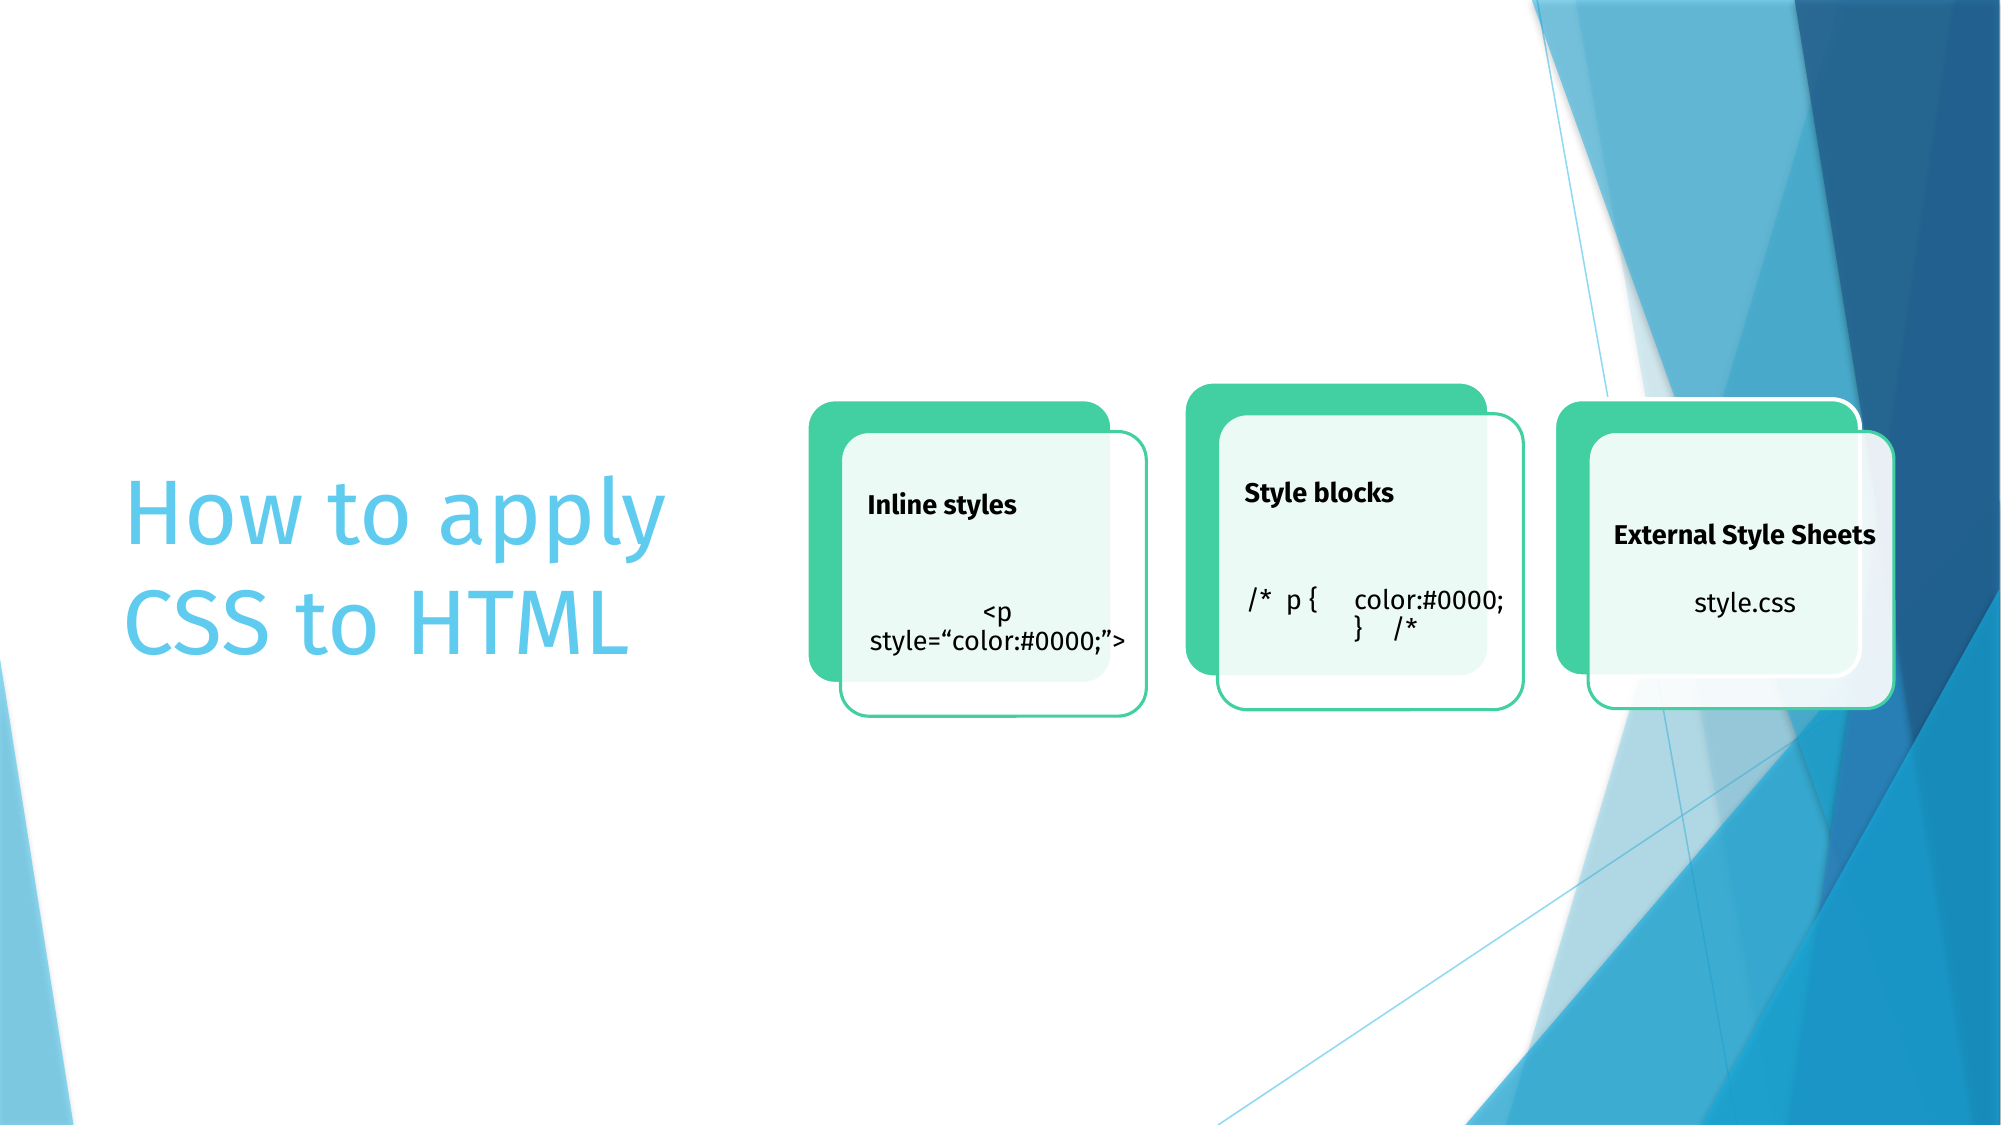

Inline styles

<p style=“color:#0000;”>
Style blocks

/*  p {     color:#0000;    }    /*
External Style Sheets
style.css
# How to apply CSS to HTML